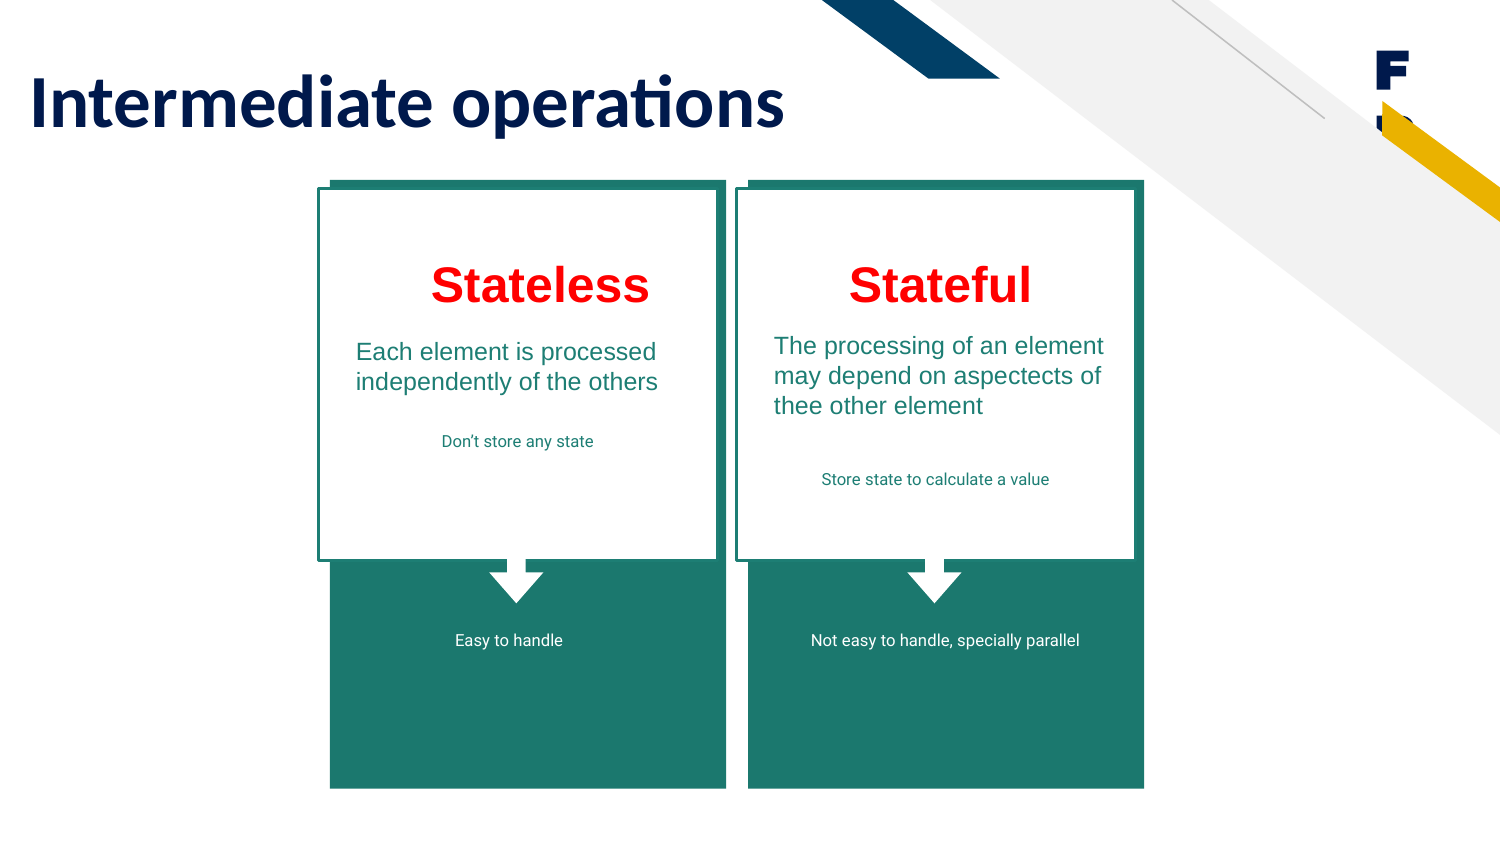

# Intermediate operations

Stateless
Each element is processed independently of the others
Don’t store any state

           Easy to handle

Stateful
Store state to calculate a value

              Not easy to handle, specially parallel
The processing of an element may depend on aspectects of thee other element